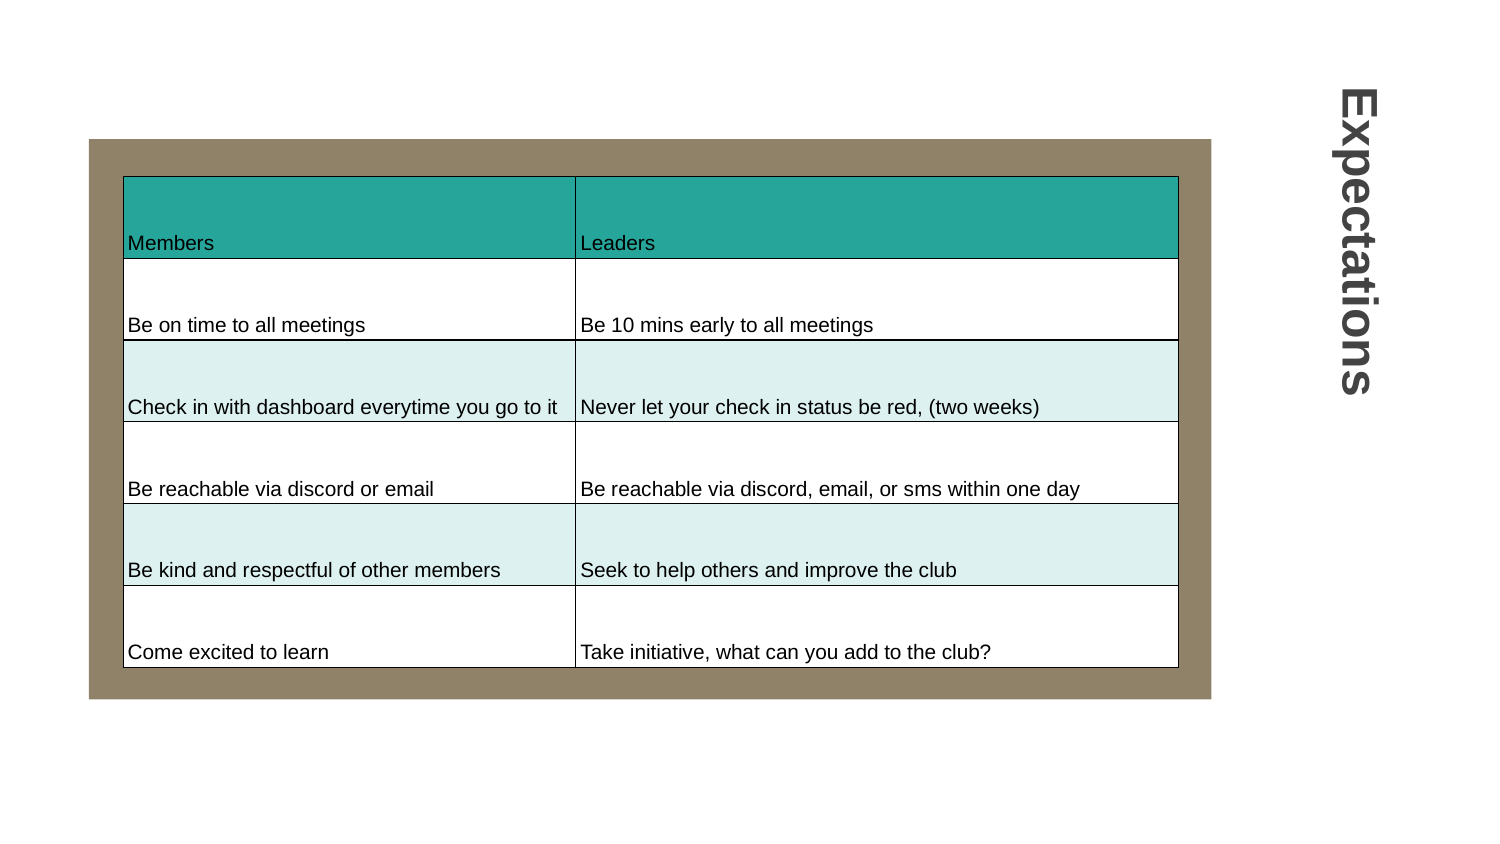

| Members | Leaders |
| --- | --- |
| Be on time to all meetings | Be 10 mins early to all meetings |
| Check in with dashboard everytime you go to it | Never let your check in status be red, (two weeks) |
| Be reachable via discord or email | Be reachable via discord, email, or sms within one day |
| Be kind and respectful of other members | Seek to help others and improve the club |
| Come excited to learn | Take initiative, what can you add to the club? |
# Expectations